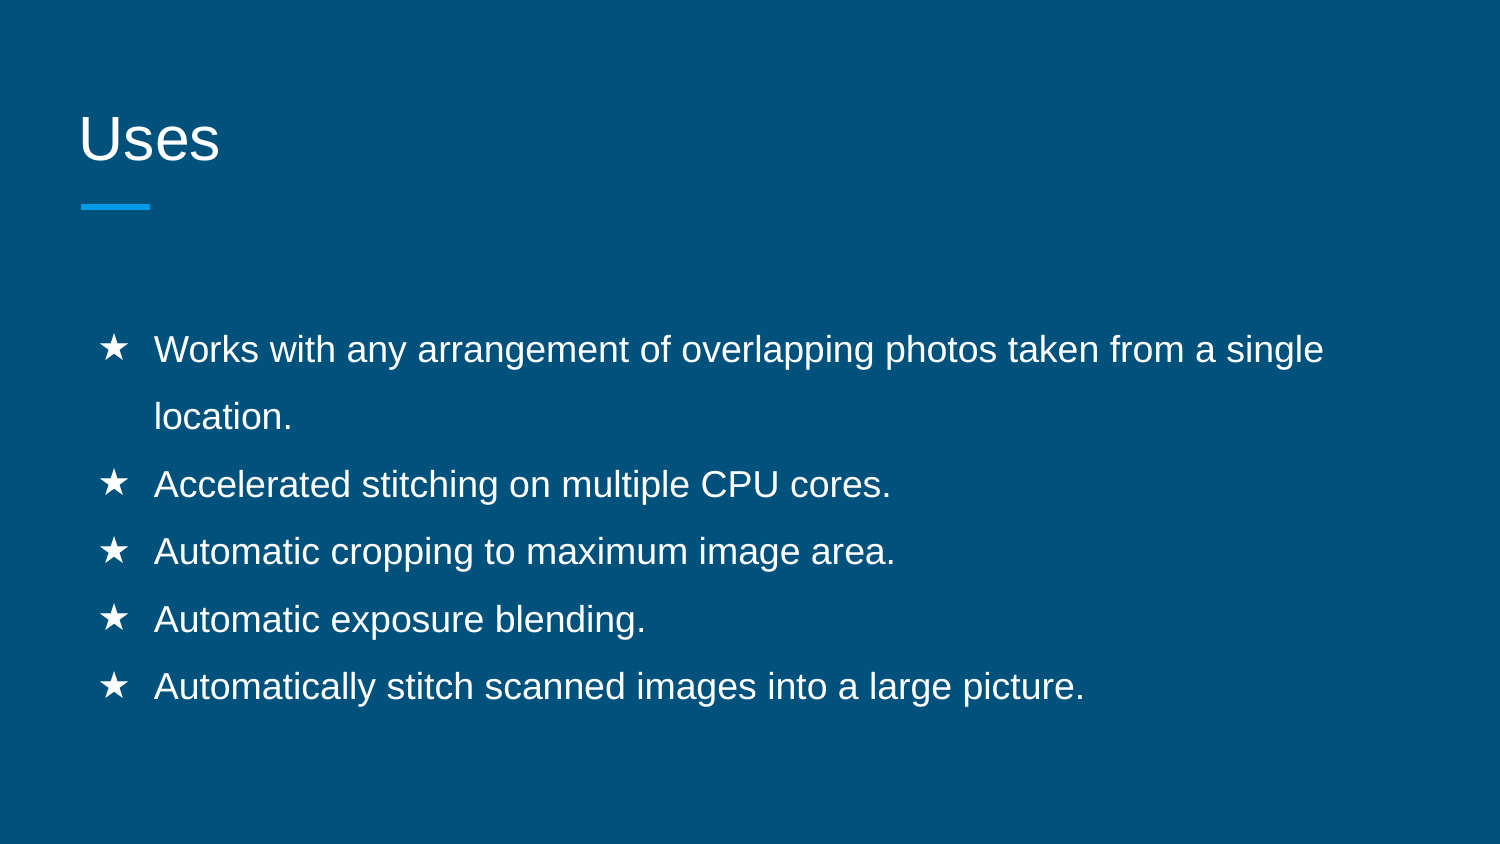

# Uses

Works with any arrangement of overlapping photos taken from a single location.
Accelerated stitching on multiple CPU cores.
Automatic cropping to maximum image area.
Automatic exposure blending.
Automatically stitch scanned images into a large picture.